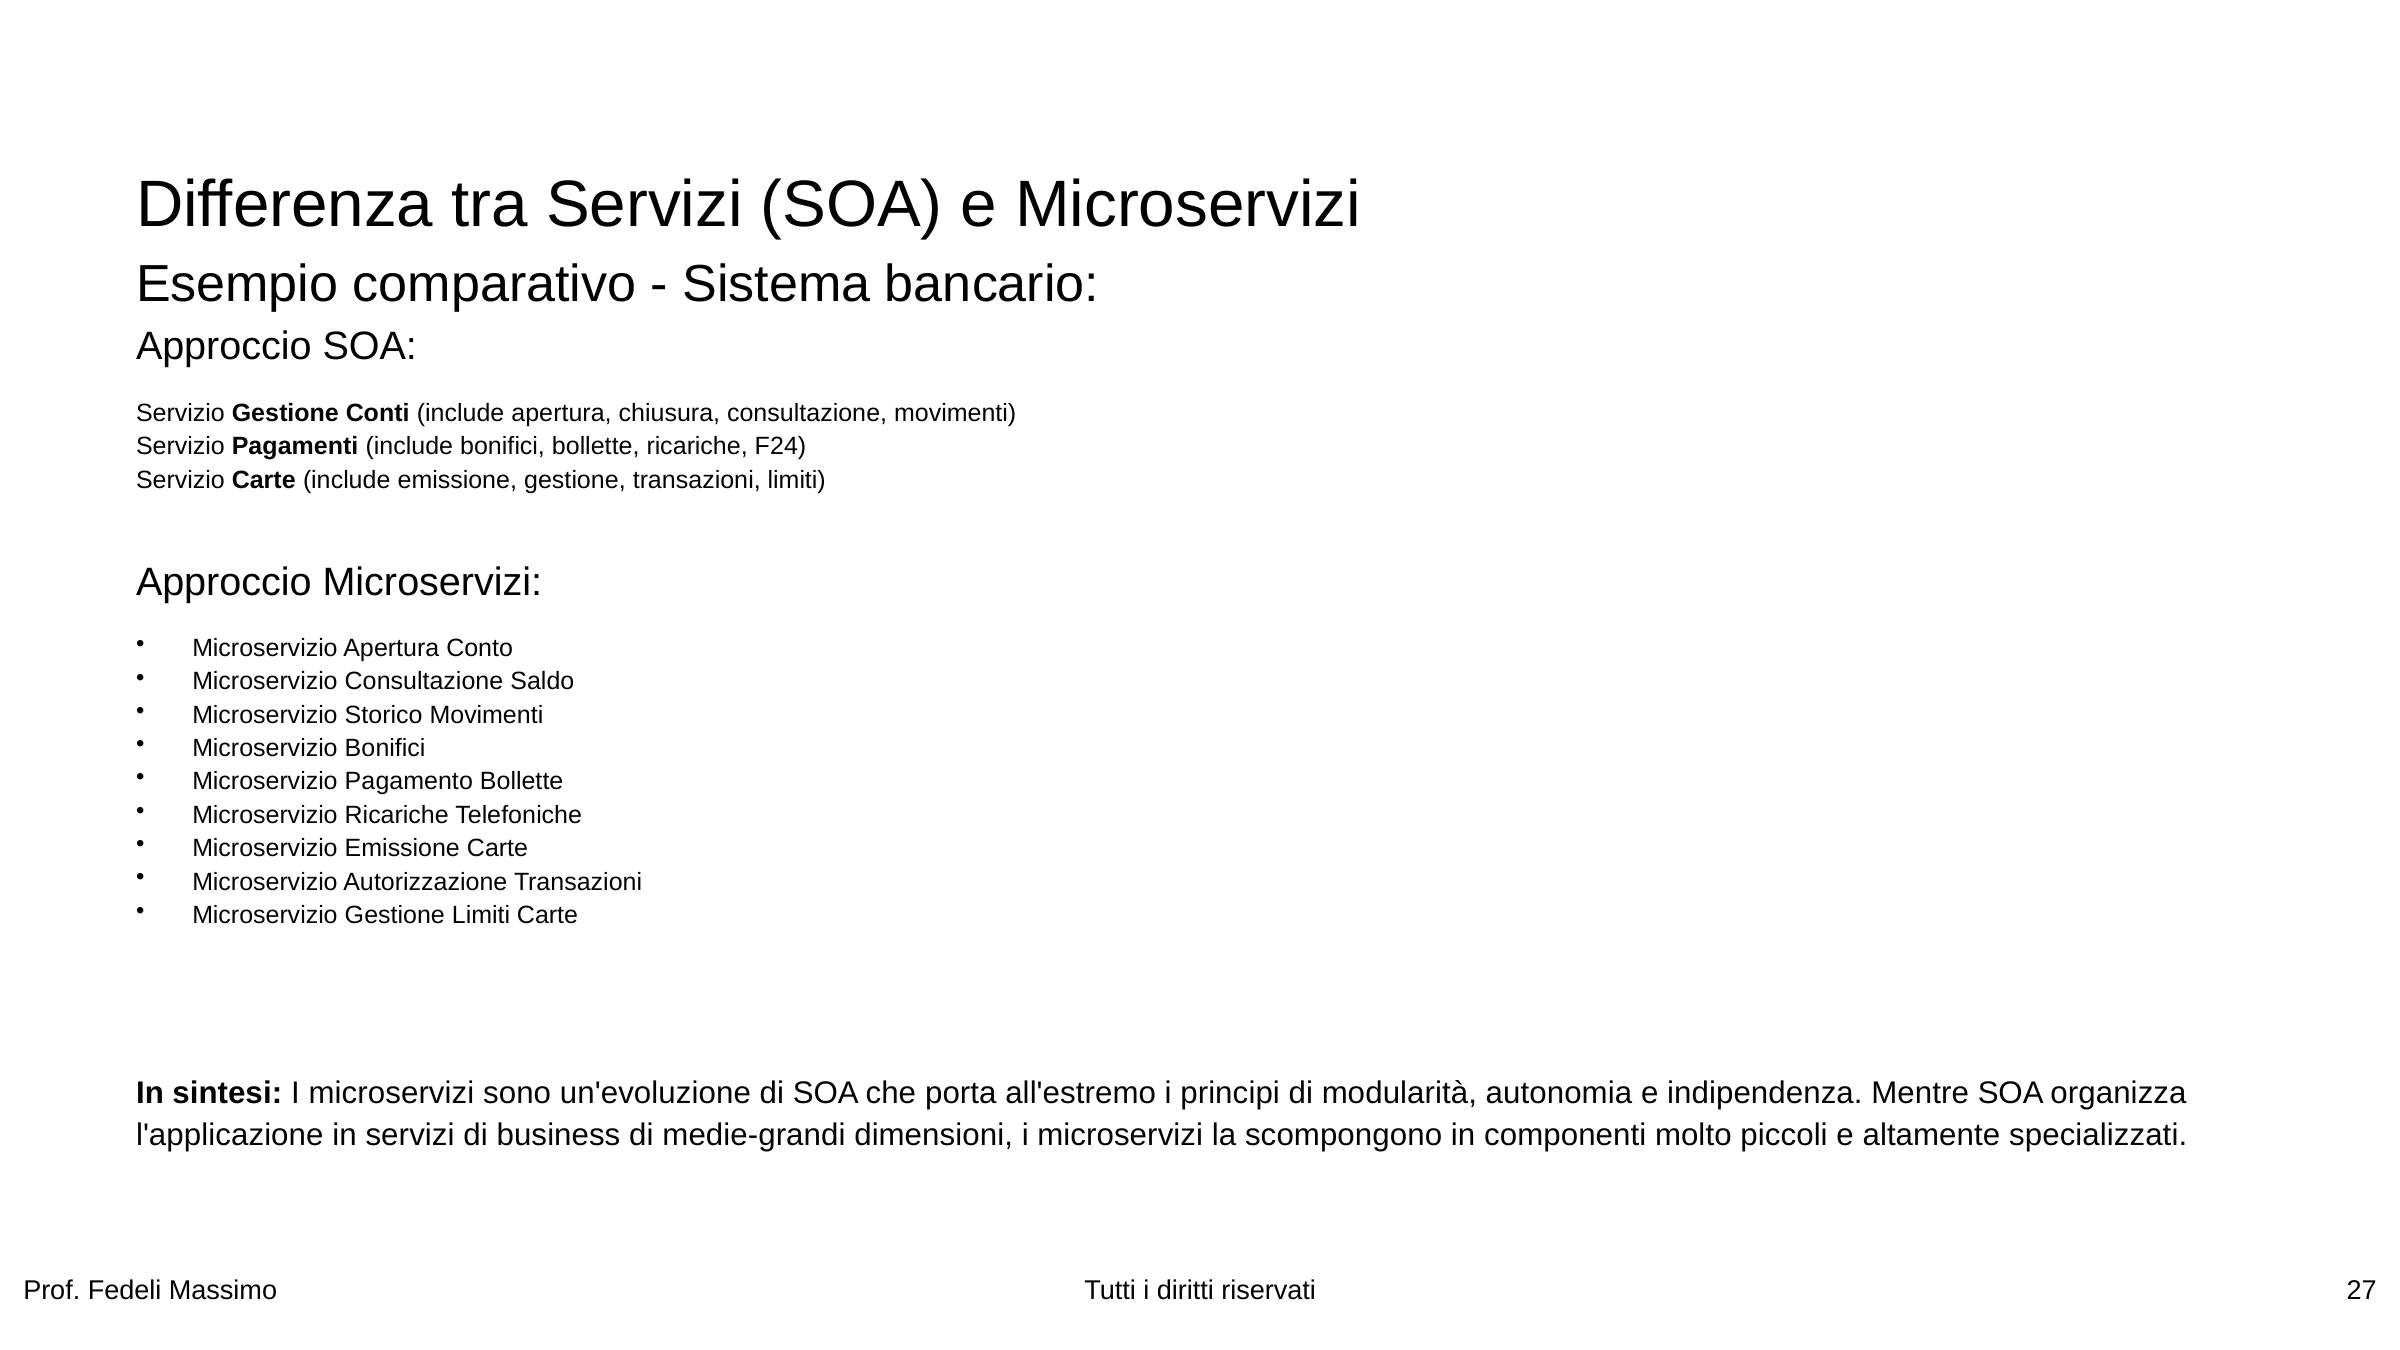

Differenza tra Servizi (SOA) e Microservizi
Esempio comparativo - Sistema bancario:
Approccio SOA:
Servizio Gestione Conti (include apertura, chiusura, consultazione, movimenti)
Servizio Pagamenti (include bonifici, bollette, ricariche, F24)
Servizio Carte (include emissione, gestione, transazioni, limiti)
Approccio Microservizi:
Microservizio Apertura Conto
Microservizio Consultazione Saldo
Microservizio Storico Movimenti
Microservizio Bonifici
Microservizio Pagamento Bollette
Microservizio Ricariche Telefoniche
Microservizio Emissione Carte
Microservizio Autorizzazione Transazioni
Microservizio Gestione Limiti Carte
In sintesi: I microservizi sono un'evoluzione di SOA che porta all'estremo i principi di modularità, autonomia e indipendenza. Mentre SOA organizza l'applicazione in servizi di business di medie-grandi dimensioni, i microservizi la scompongono in componenti molto piccoli e altamente specializzati.
Prof. Fedeli Massimo
Tutti i diritti riservati
27